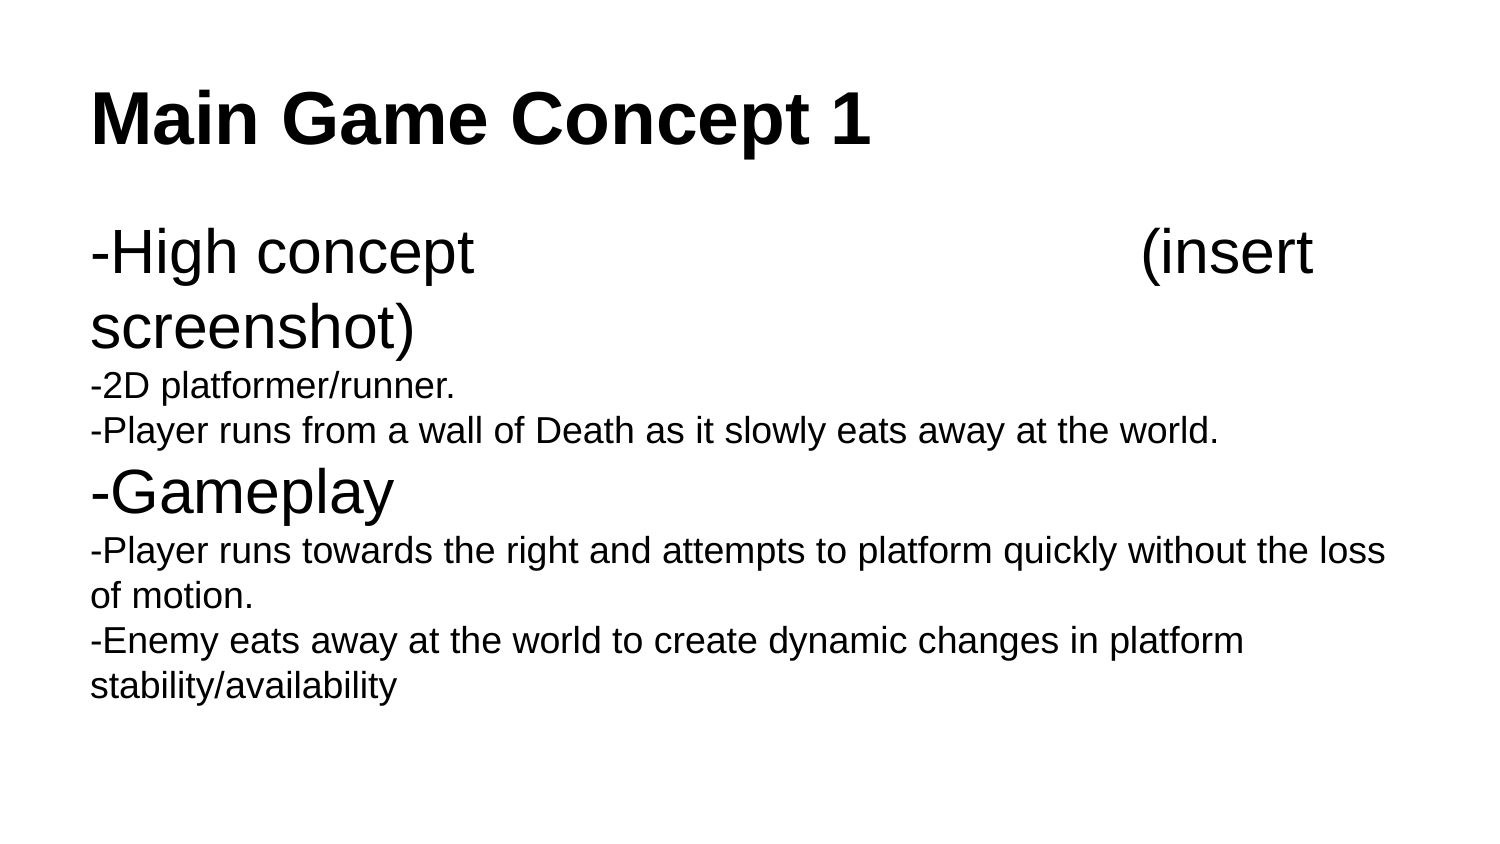

# Main Game Concept 1
-High concept					(insert screenshot)
-2D platformer/runner.
-Player runs from a wall of Death as it slowly eats away at the world.
-Gameplay
-Player runs towards the right and attempts to platform quickly without the loss of motion.
-Enemy eats away at the world to create dynamic changes in platform stability/availability